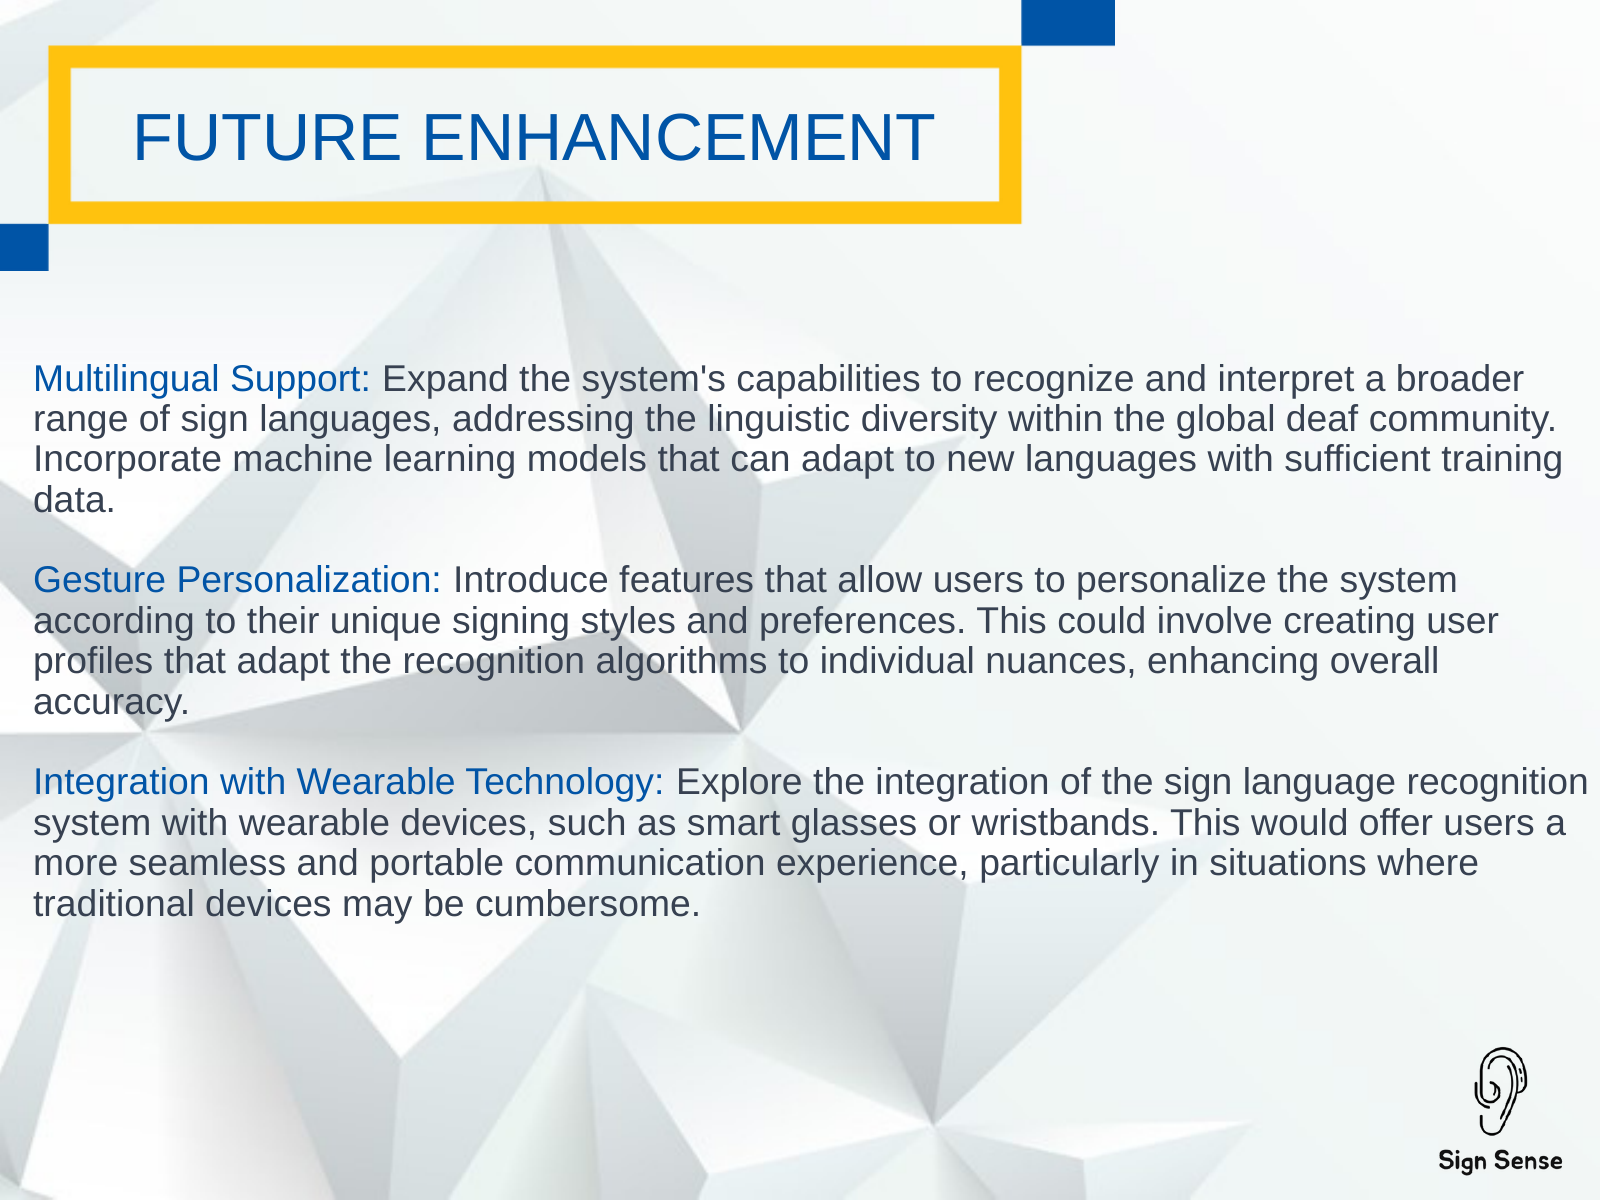

FUTURE ENHANCEMENT
Multilingual Support: Expand the system's capabilities to recognize and interpret a broader range of sign languages, addressing the linguistic diversity within the global deaf community. Incorporate machine learning models that can adapt to new languages with sufficient training data.

Gesture Personalization: Introduce features that allow users to personalize the system according to their unique signing styles and preferences. This could involve creating user profiles that adapt the recognition algorithms to individual nuances, enhancing overall accuracy.

Integration with Wearable Technology: Explore the integration of the sign language recognition system with wearable devices, such as smart glasses or wristbands. This would offer users a more seamless and portable communication experience, particularly in situations where traditional devices may be cumbersome.